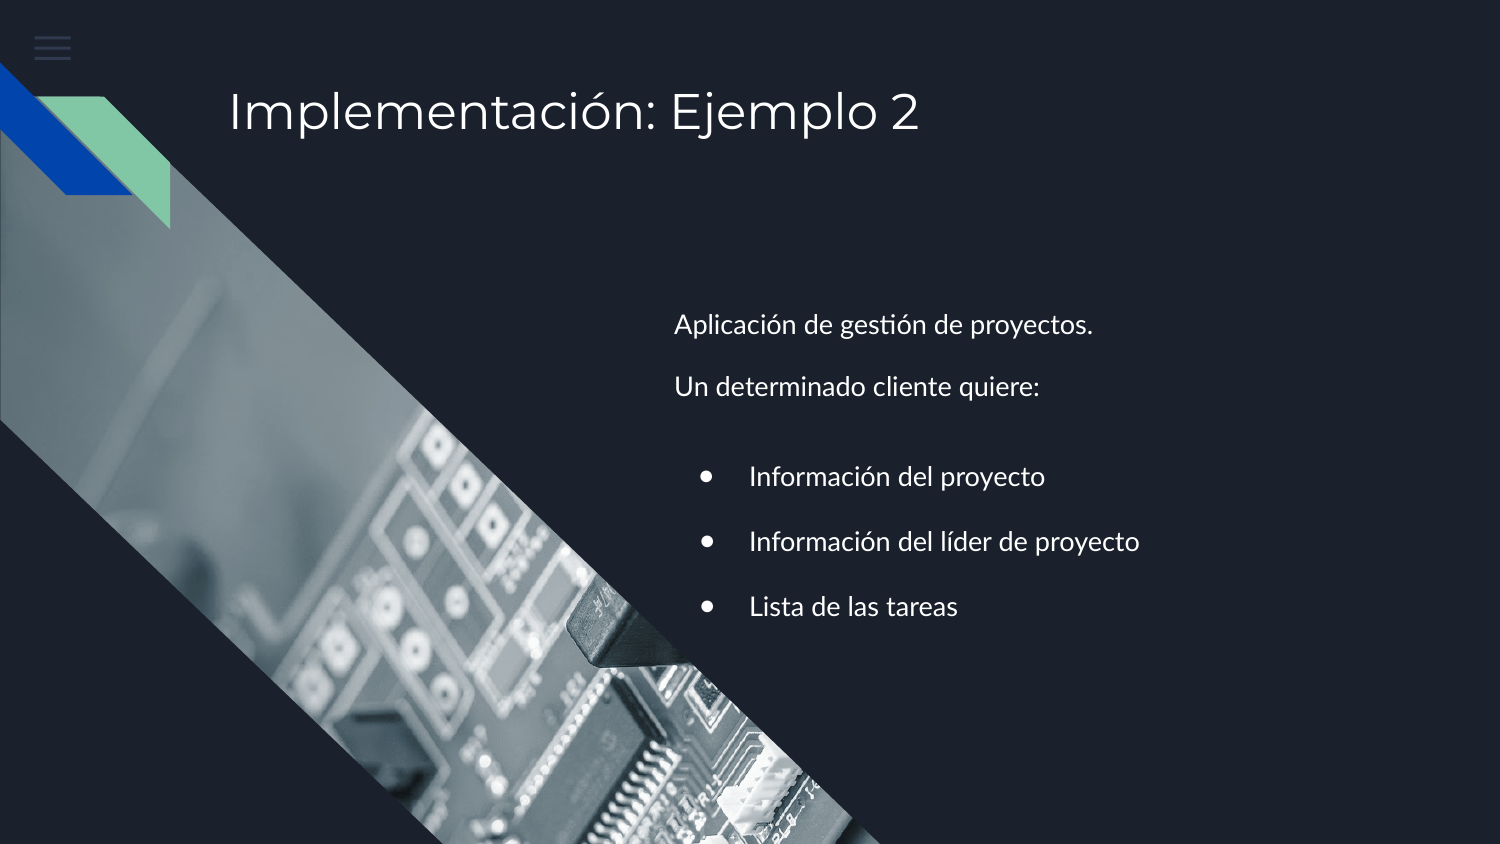

# Implementación: Ejemplo 2
Aplicación de gestión de proyectos.
Un determinado cliente quiere:
Información del proyecto
Información del líder de proyecto
Lista de las tareas